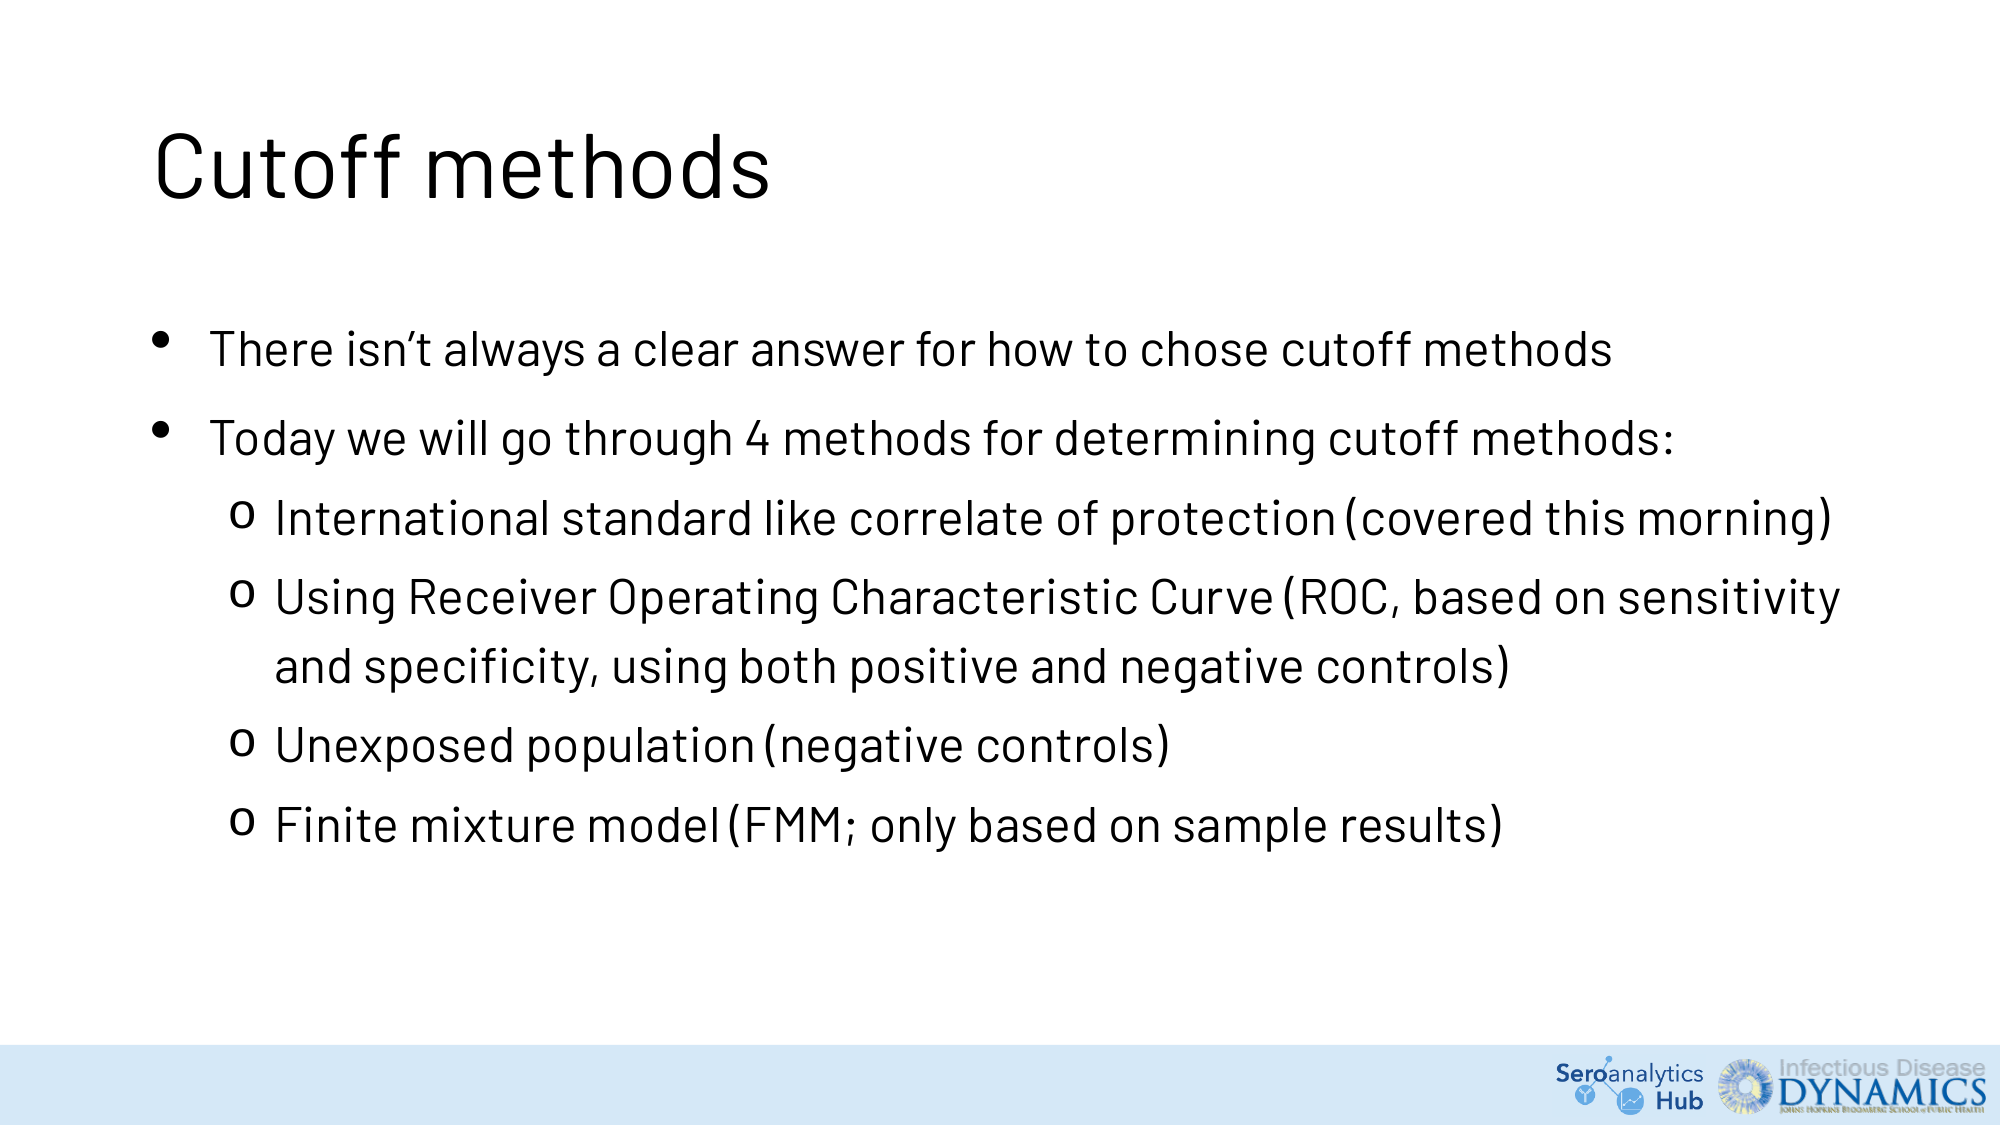

# Cutoff methods
There isn’t always a clear answer for how to chose cutoff methods
Today we will go through 4 methods for determining cutoff methods:
International standard like correlate of protection (covered this morning)
Using Receiver Operating Characteristic Curve (ROC, based on sensitivity and specificity, using both positive and negative controls)
Unexposed population (negative controls)
Finite mixture model (FMM; only based on sample results)